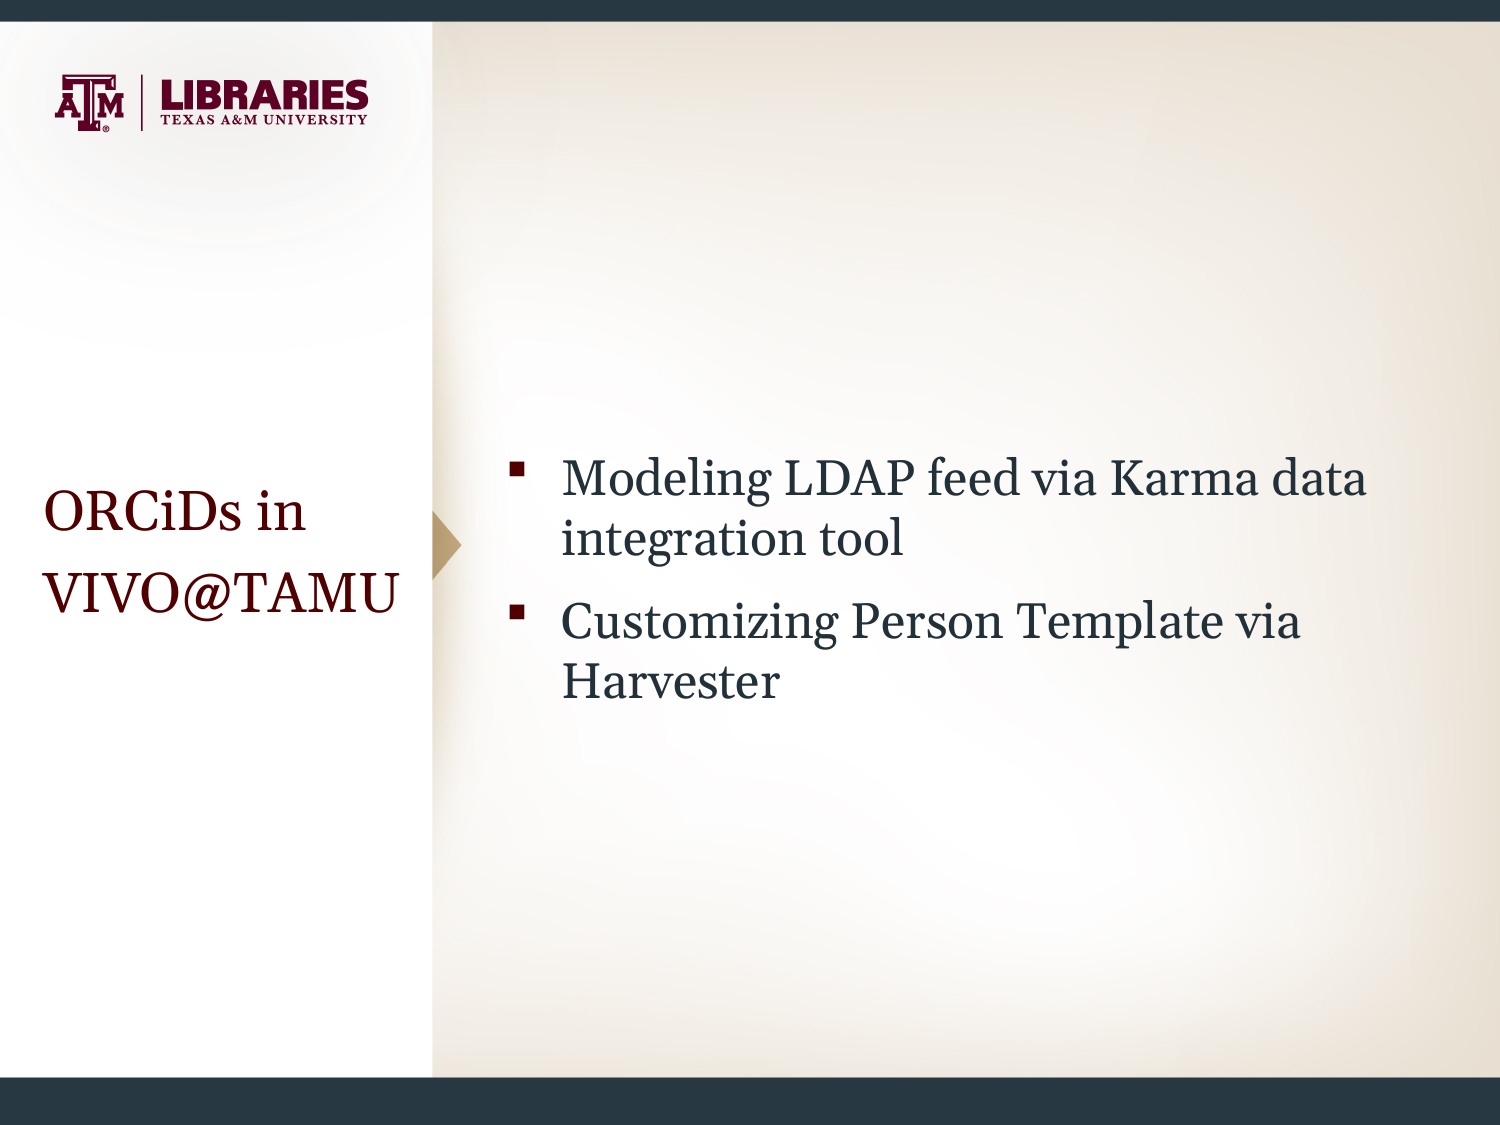

Modeling LDAP feed via Karma data integration tool
Customizing Person Template via Harvester

# ORCiDs in VIVO@TAMU